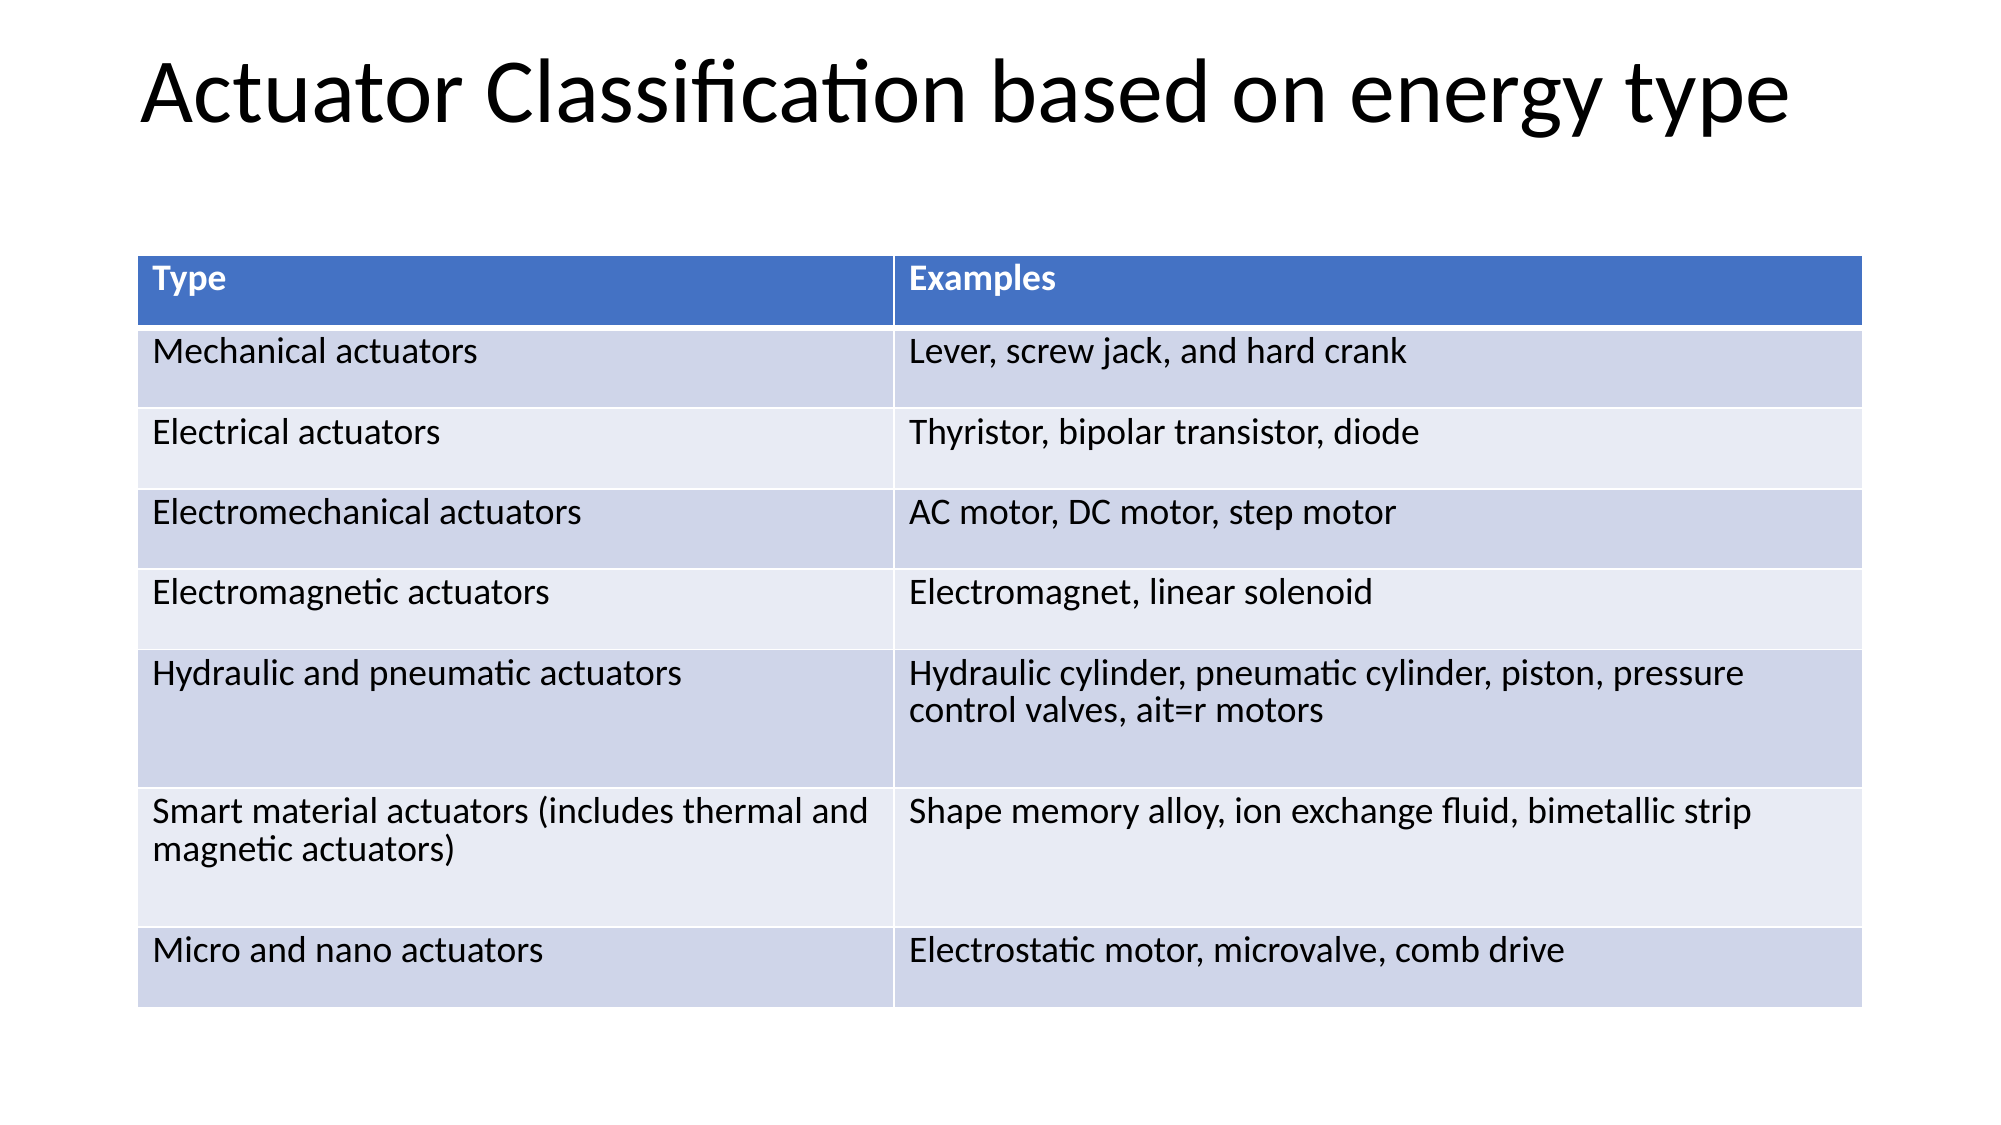

# Actuator Classification based on energy type
| Type | Examples |
| --- | --- |
| Mechanical actuators | Lever, screw jack, and hard crank |
| Electrical actuators | Thyristor, bipolar transistor, diode |
| Electromechanical actuators | AC motor, DC motor, step motor |
| Electromagnetic actuators | Electromagnet, linear solenoid |
| Hydraulic and pneumatic actuators | Hydraulic cylinder, pneumatic cylinder, piston, pressure control valves, ait=r motors |
| Smart material actuators (includes thermal and magnetic actuators) | Shape memory alloy, ion exchange fluid, bimetallic strip |
| Micro and nano actuators | Electrostatic motor, microvalve, comb drive |